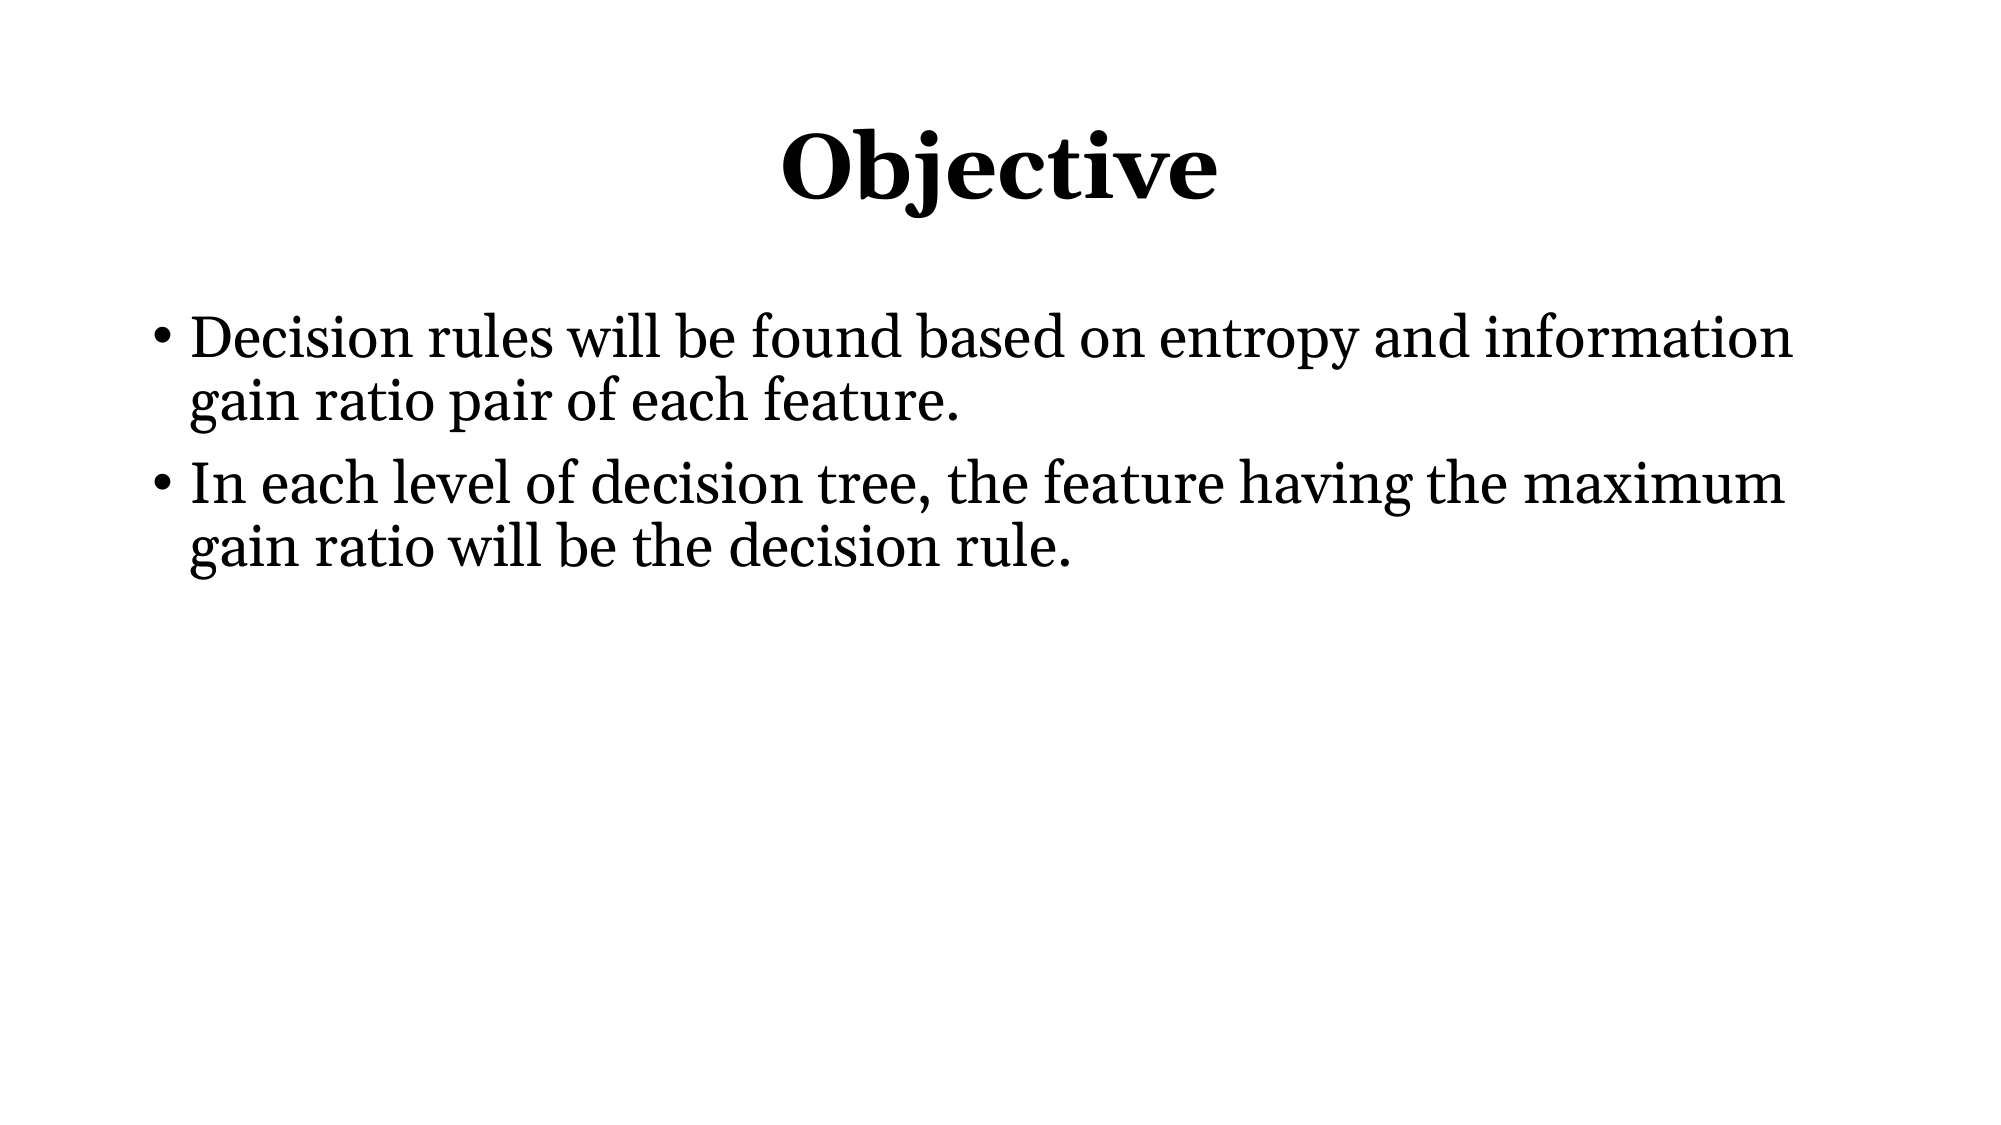

# Objective
Decision rules will be found based on entropy and information gain ratio pair of each feature.
In each level of decision tree, the feature having the maximum gain ratio will be the decision rule.